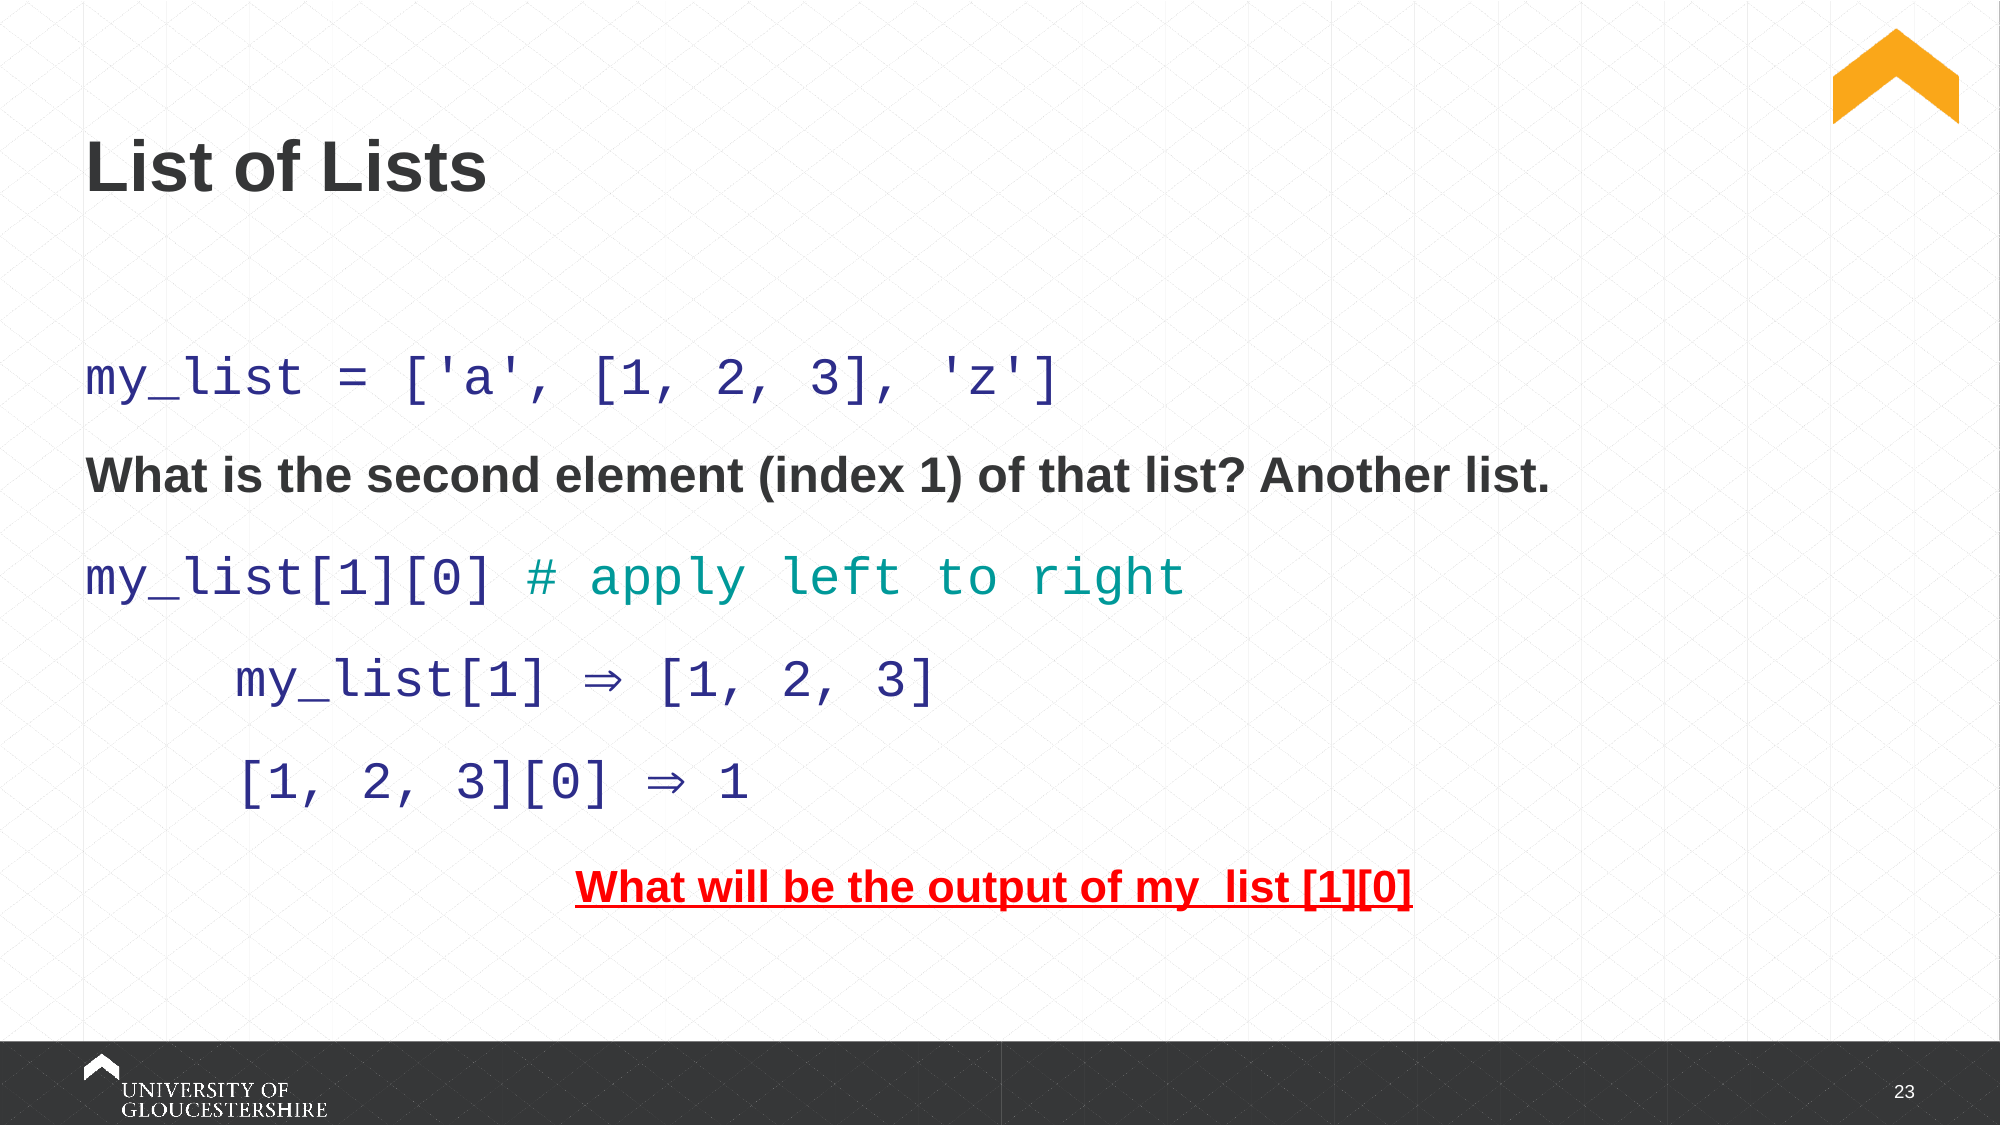

# List of Lists
my_list = ['a', [1, 2, 3], 'z']
What is the second element (index 1) of that list? Another list.
my_list[1][0] # apply left to right
	my_list[1] ⇒ [1, 2, 3]
	[1, 2, 3][0] ⇒ 1
What will be the output of my_list [1][0]